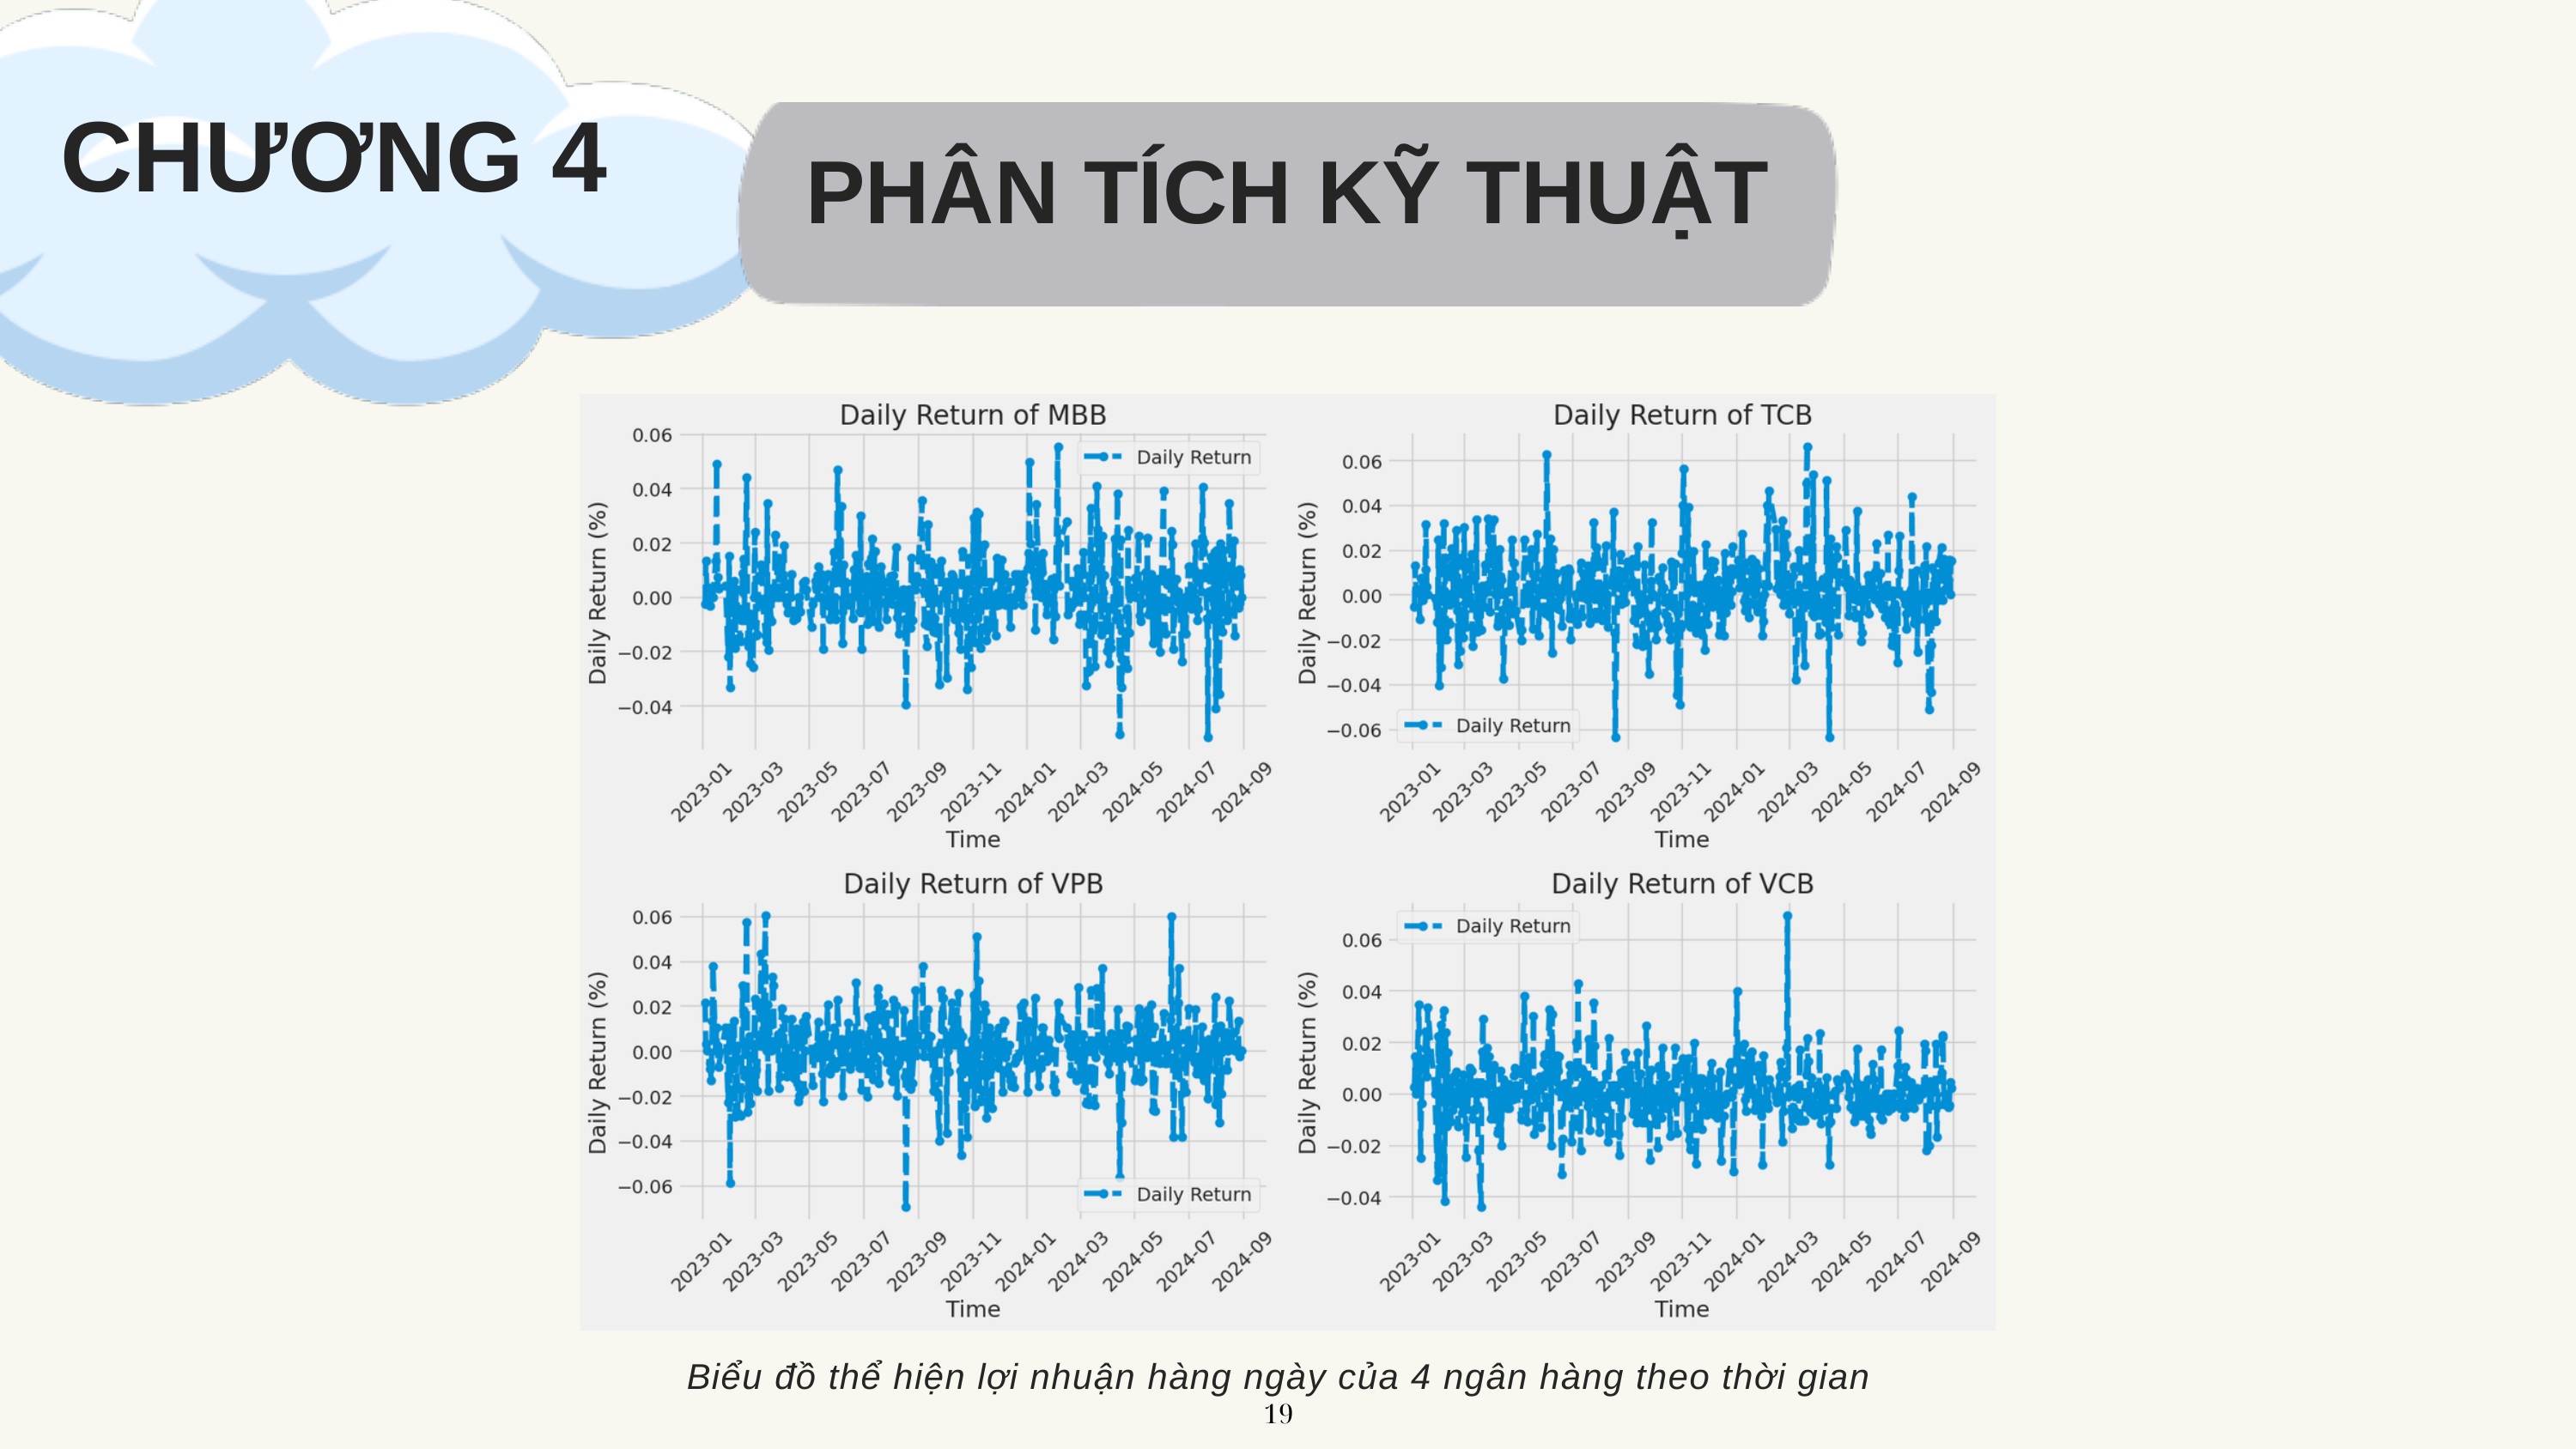

PHÂN TÍCH KỸ THUẬT
CHƯƠNG 4

Biểu đồ thể hiện lợi nhuận hàng ngày của 4 ngân hàng theo thời gian
19